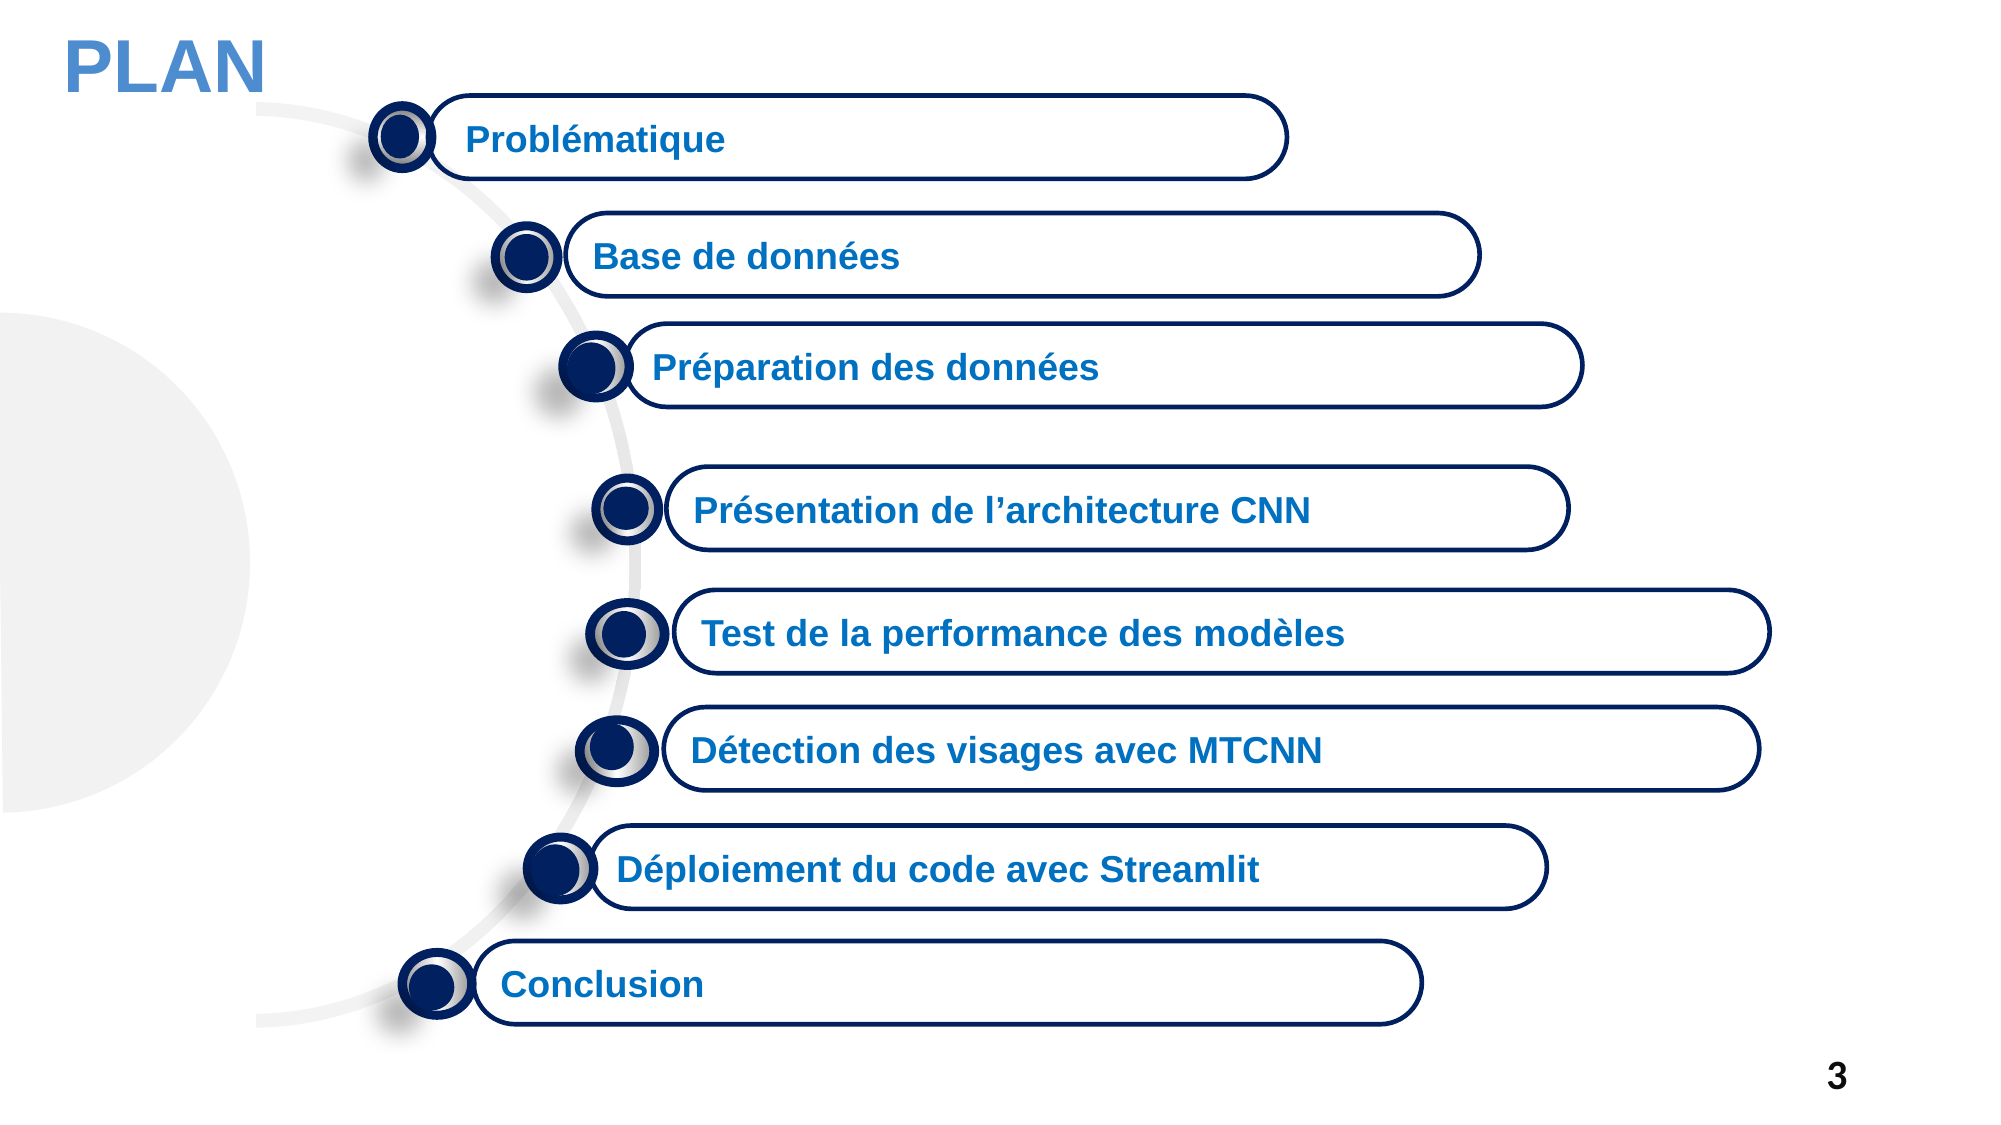

PLAN
 Problématique

Base de données

Préparation des données

Présentation de l’architecture CNN

Test de la performance des modèles

Détection des visages avec MTCNN

Déploiement du code avec Streamlit

Conclusion

3